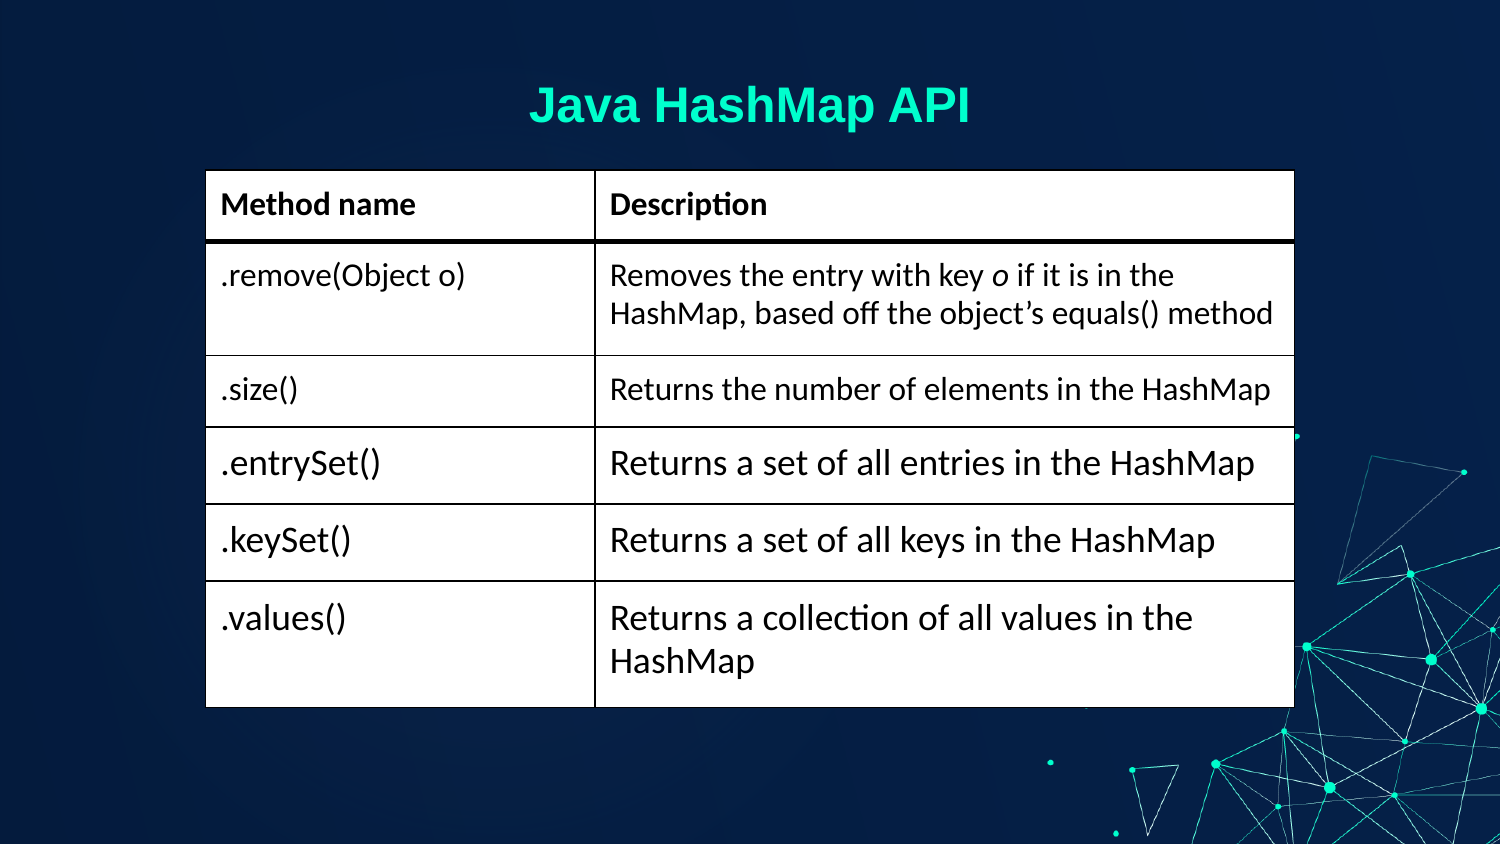

# Java HashMap API
| Method name | Description |
| --- | --- |
| .remove(Object o) | Removes the entry with key o if it is in the HashMap, based off the object’s equals() method |
| .size() | Returns the number of elements in the HashMap |
| .entrySet() | Returns a set of all entries in the HashMap |
| .keySet() | Returns a set of all keys in the HashMap |
| .values() | Returns a collection of all values in the HashMap |